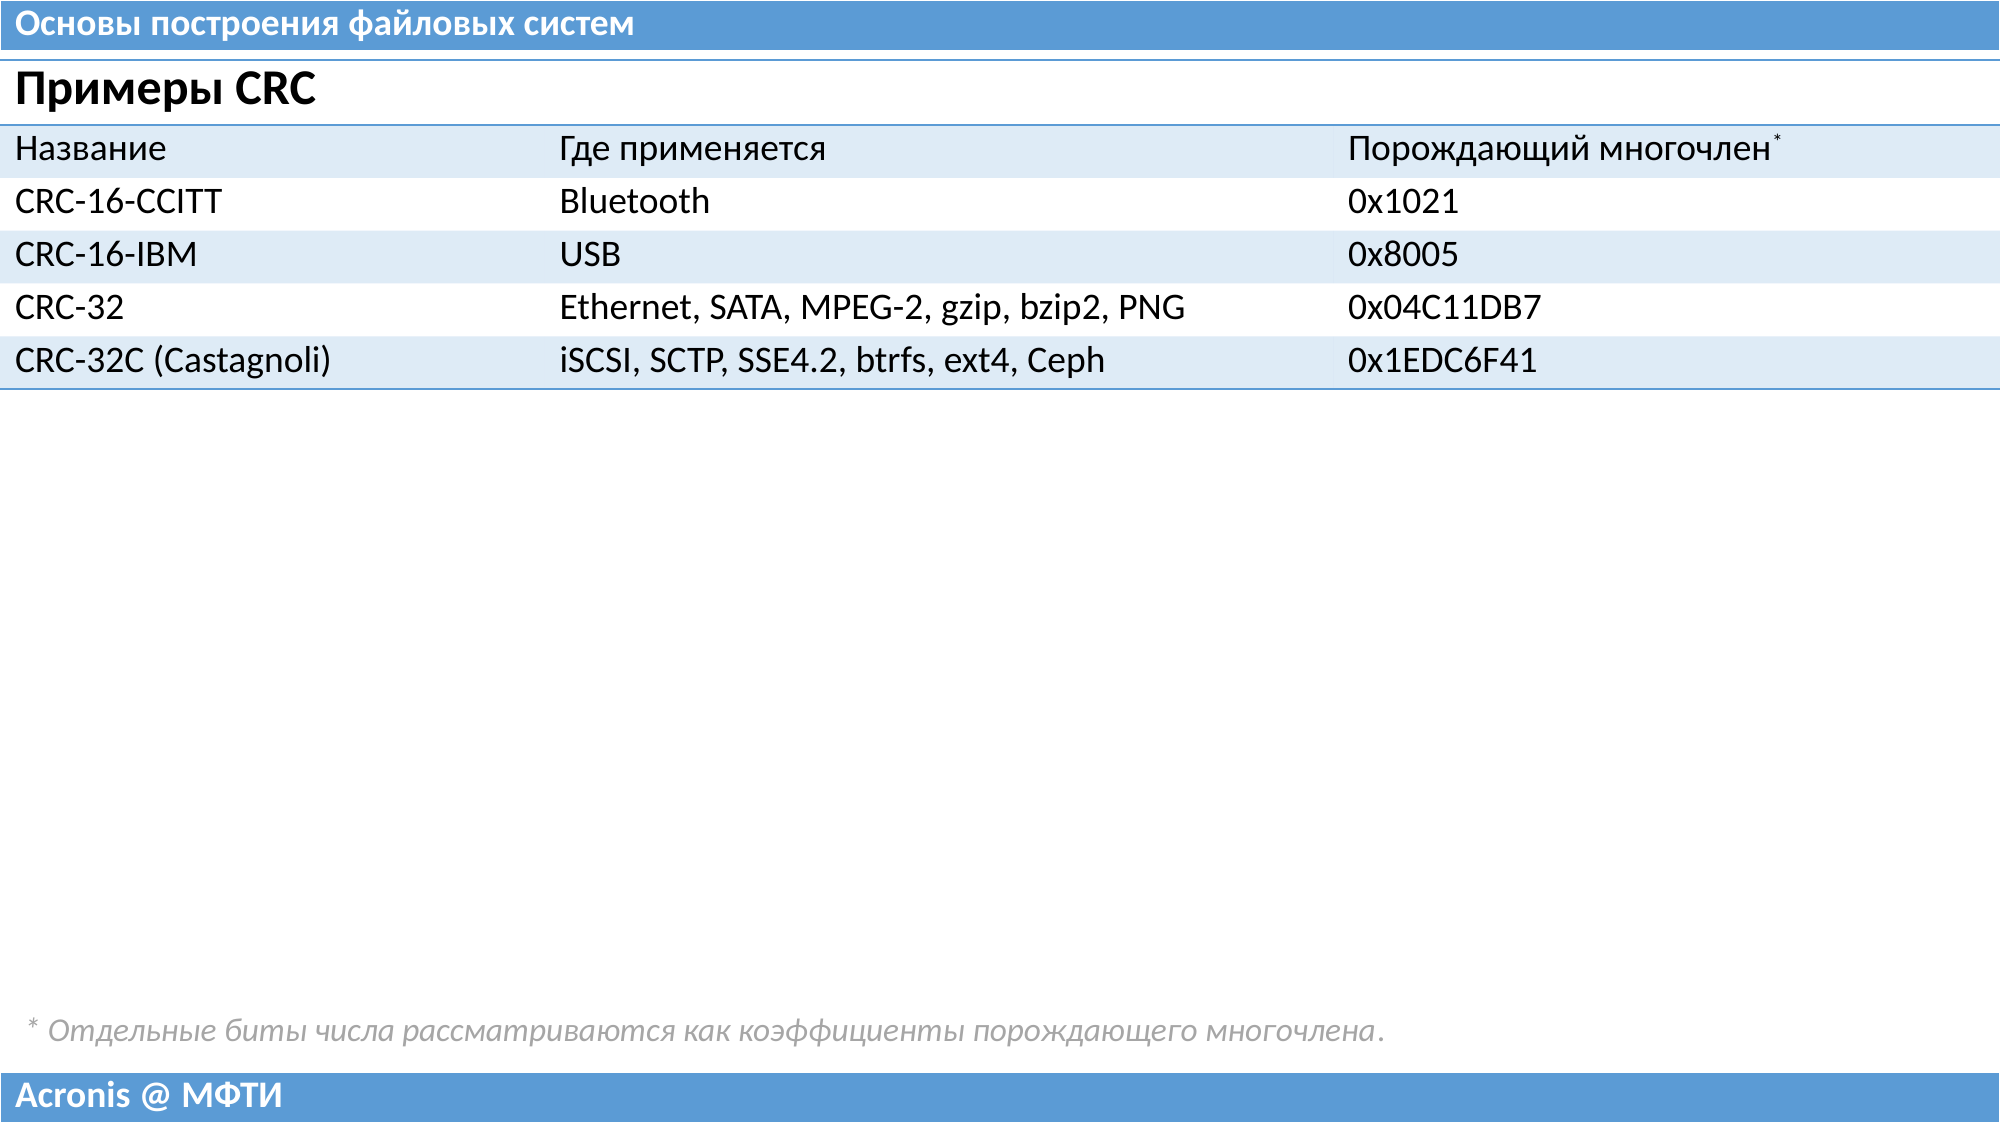

| Основы построения файловых систем |
| --- |
| Примеры CRC |  |  |
| --- | --- | --- |
| Название | Где применяется | Порождающий многочлен\* |
| CRC-16-CCITT | Bluetooth | 0x1021 |
| CRC-16-IBM | USB | 0x8005 |
| CRC-32 | Ethernet, SATA, MPEG-2, gzip, bzip2, PNG | 0x04C11DB7 |
| CRC-32C (Castagnoli) | iSCSI, SCTP, SSE4.2, btrfs, ext4, Ceph | 0x1EDC6F41 |
* Отдельные биты числа рассматриваются как коэффициенты порождающего многочлена.
| Acronis @ МФТИ |
| --- |